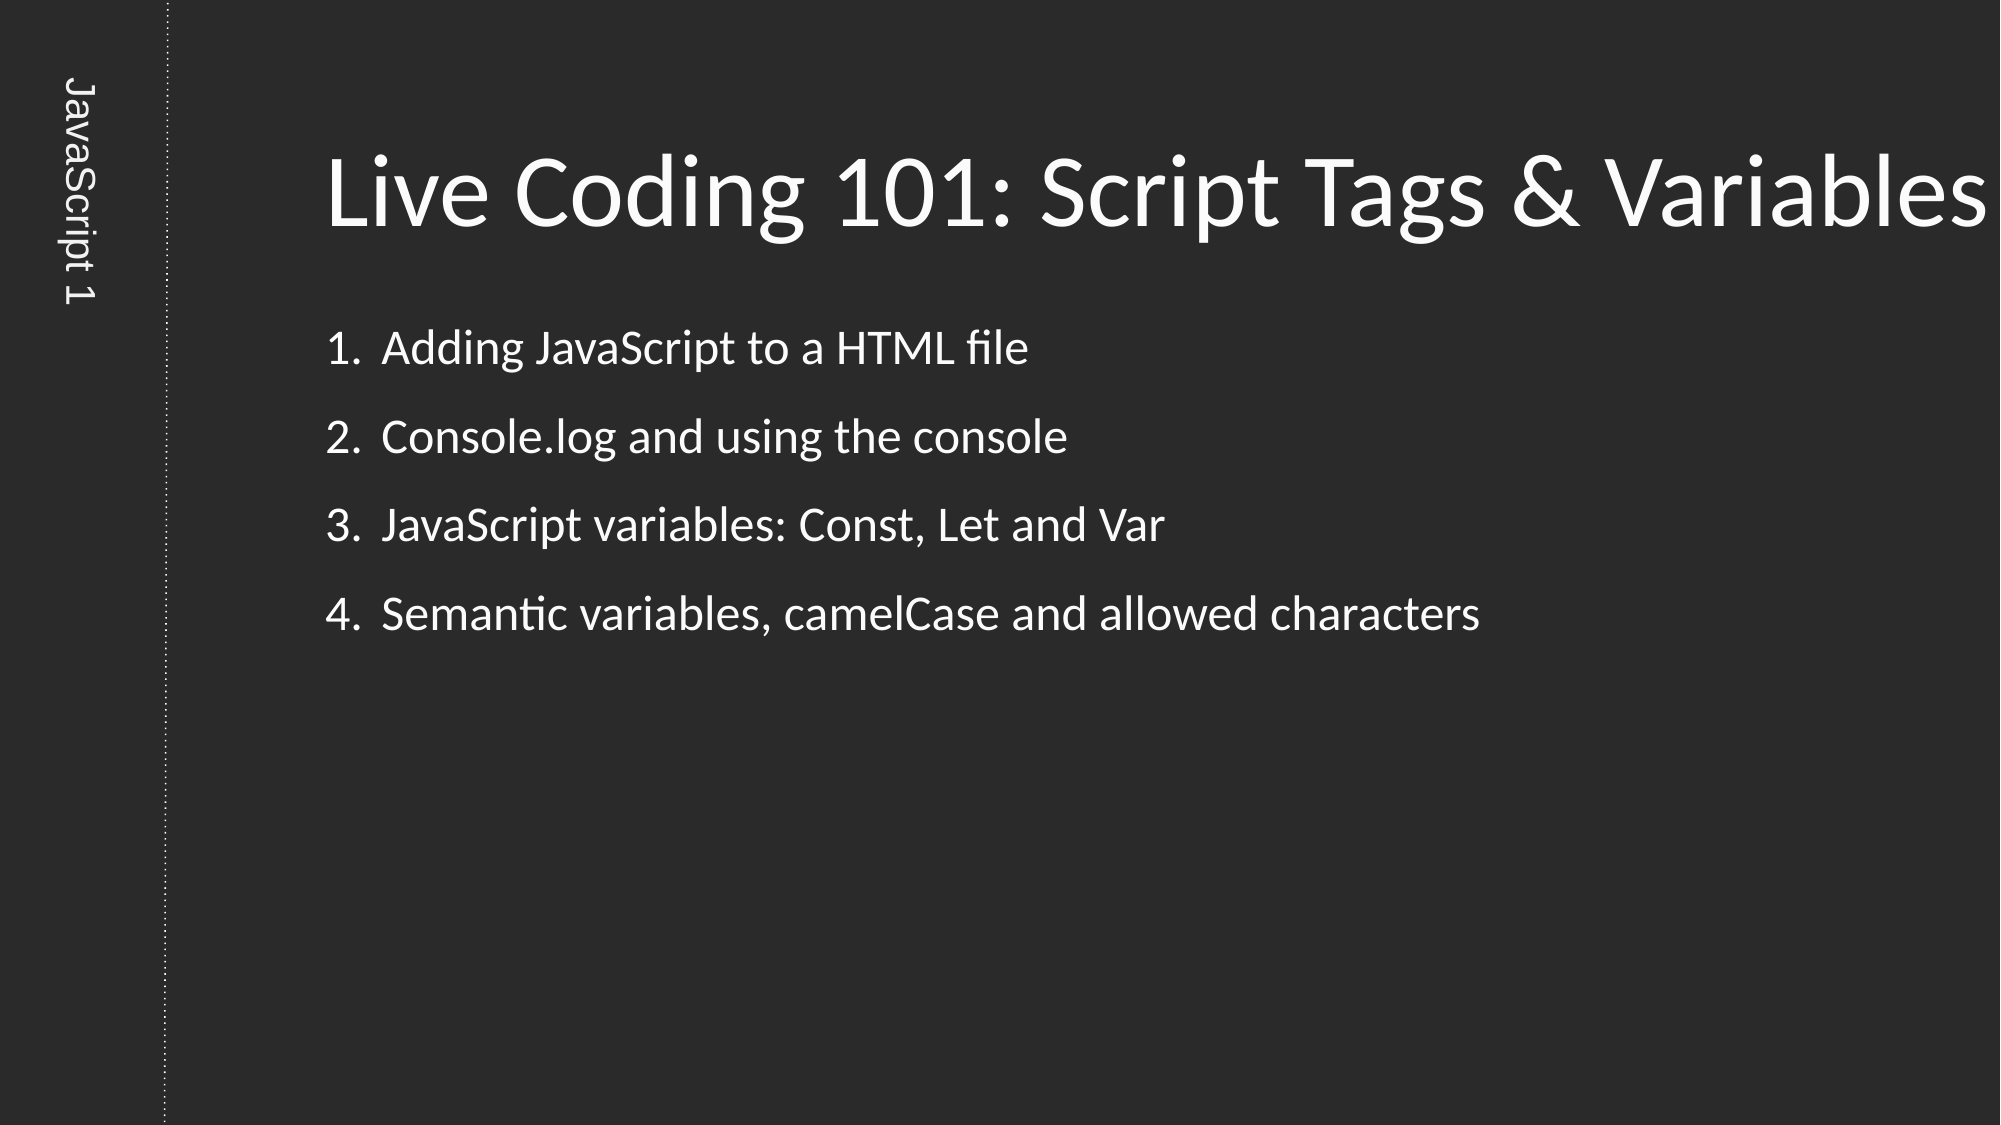

# Live Coding 101: Script Tags & Variables
Adding JavaScript to a HTML file
Console.log and using the console
JavaScript variables: Const, Let and Var
Semantic variables, camelCase and allowed characters